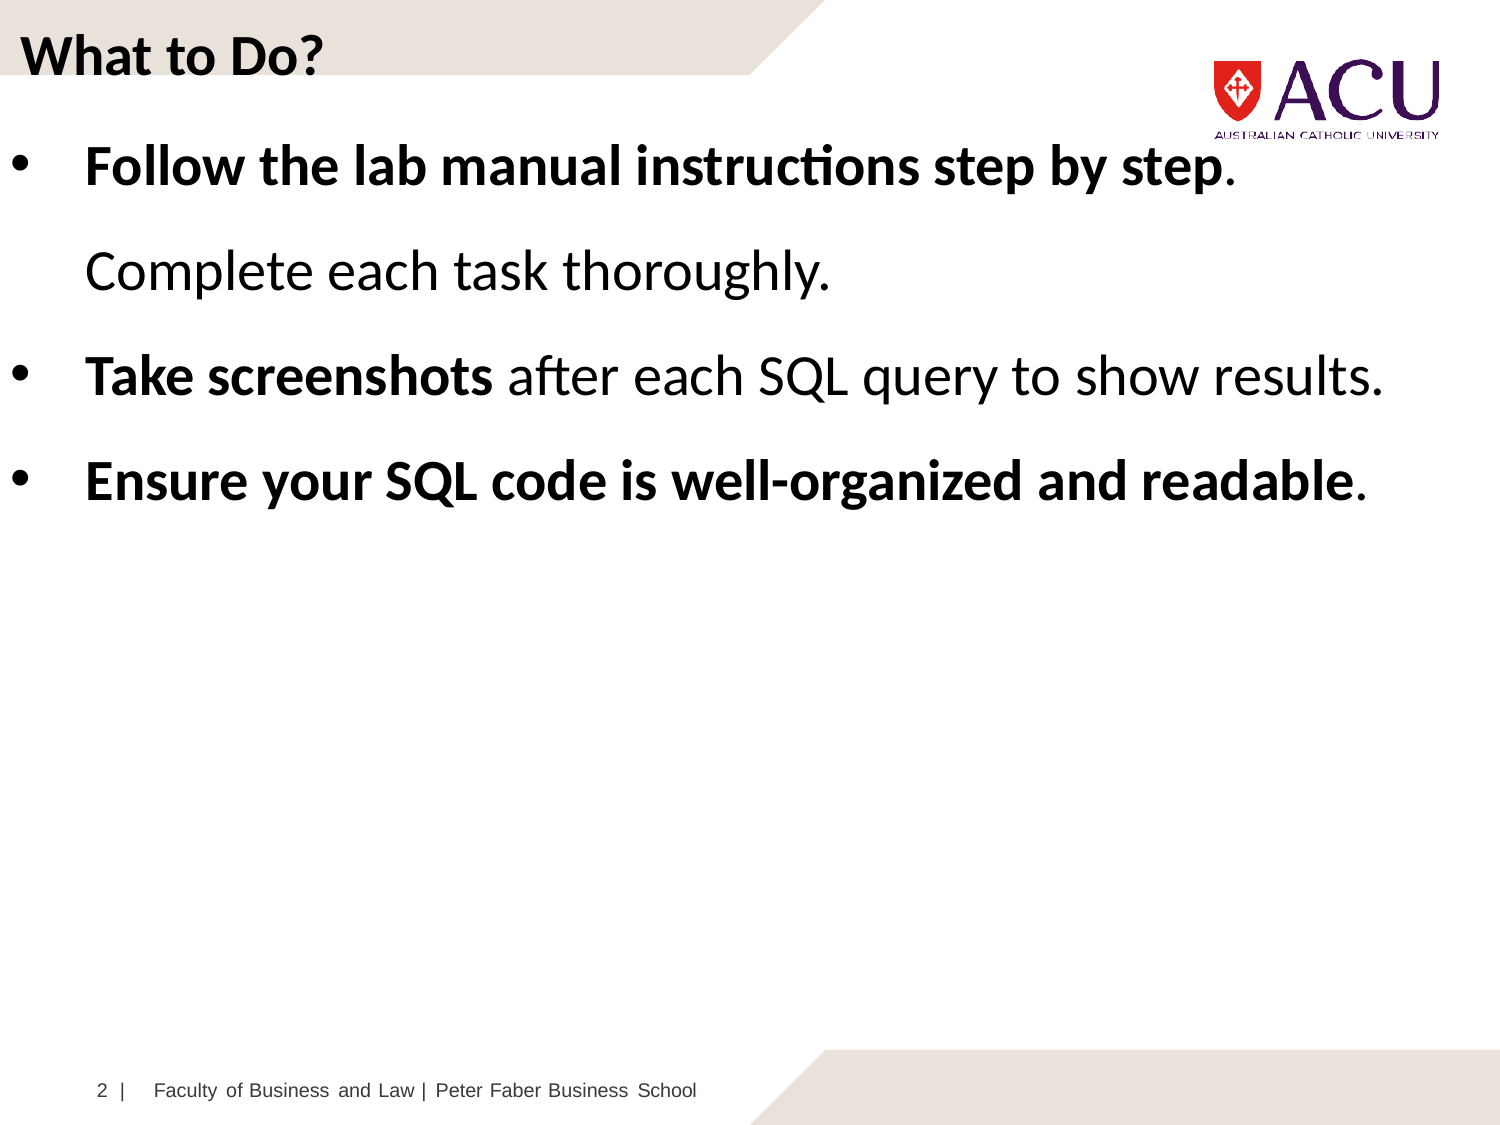

What to Do?
Follow the lab manual instructions step by step. Complete each task thoroughly.
Take screenshots after each SQL query to show results.
Ensure your SQL code is well-organized and readable.
2 |	Faculty of Business and Law | Peter Faber Business School